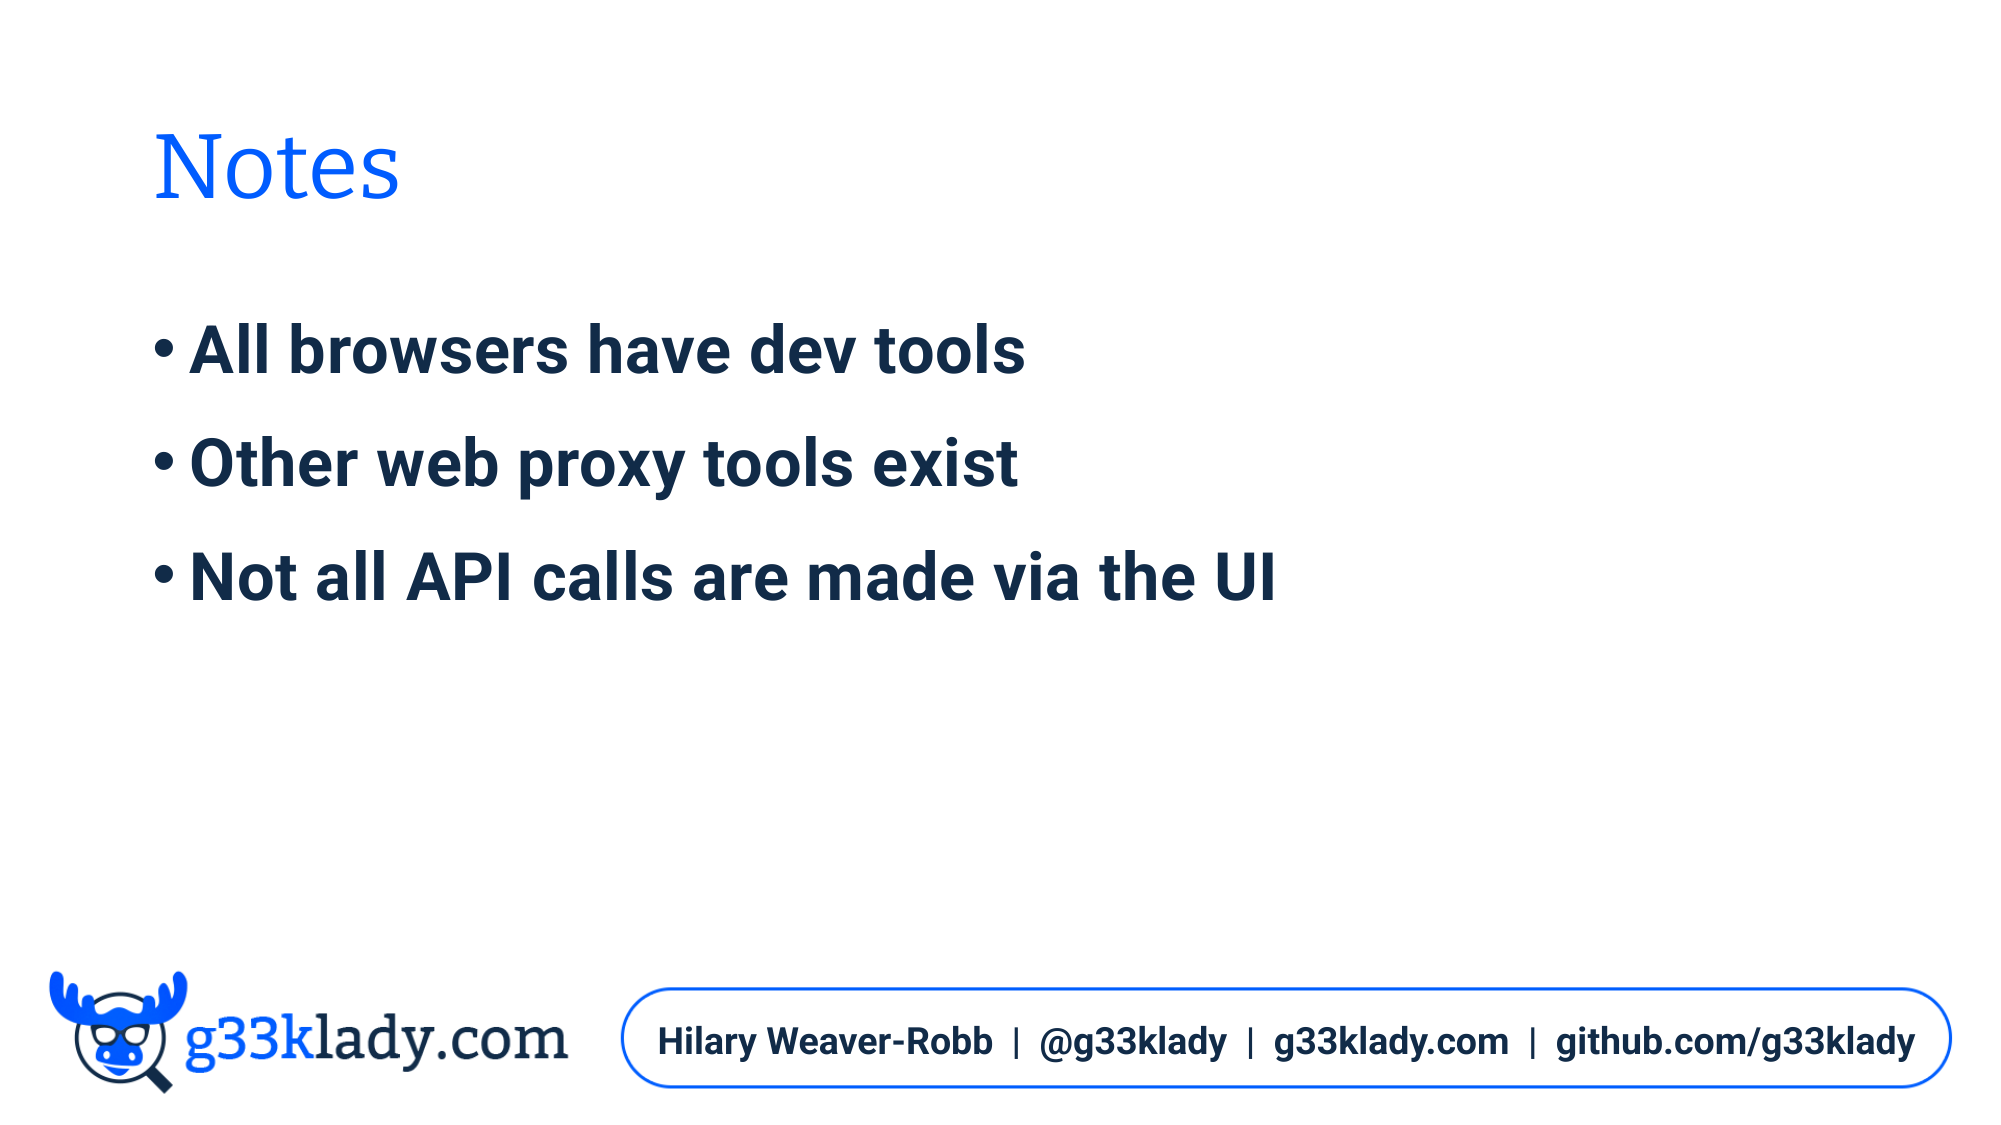

# Notes
All browsers have dev tools
Other web proxy tools exist
Not all API calls are made via the UI
Hilary Weaver-Robb  |  @g33klady  |  g33klady.com  |  github.com/g33klady